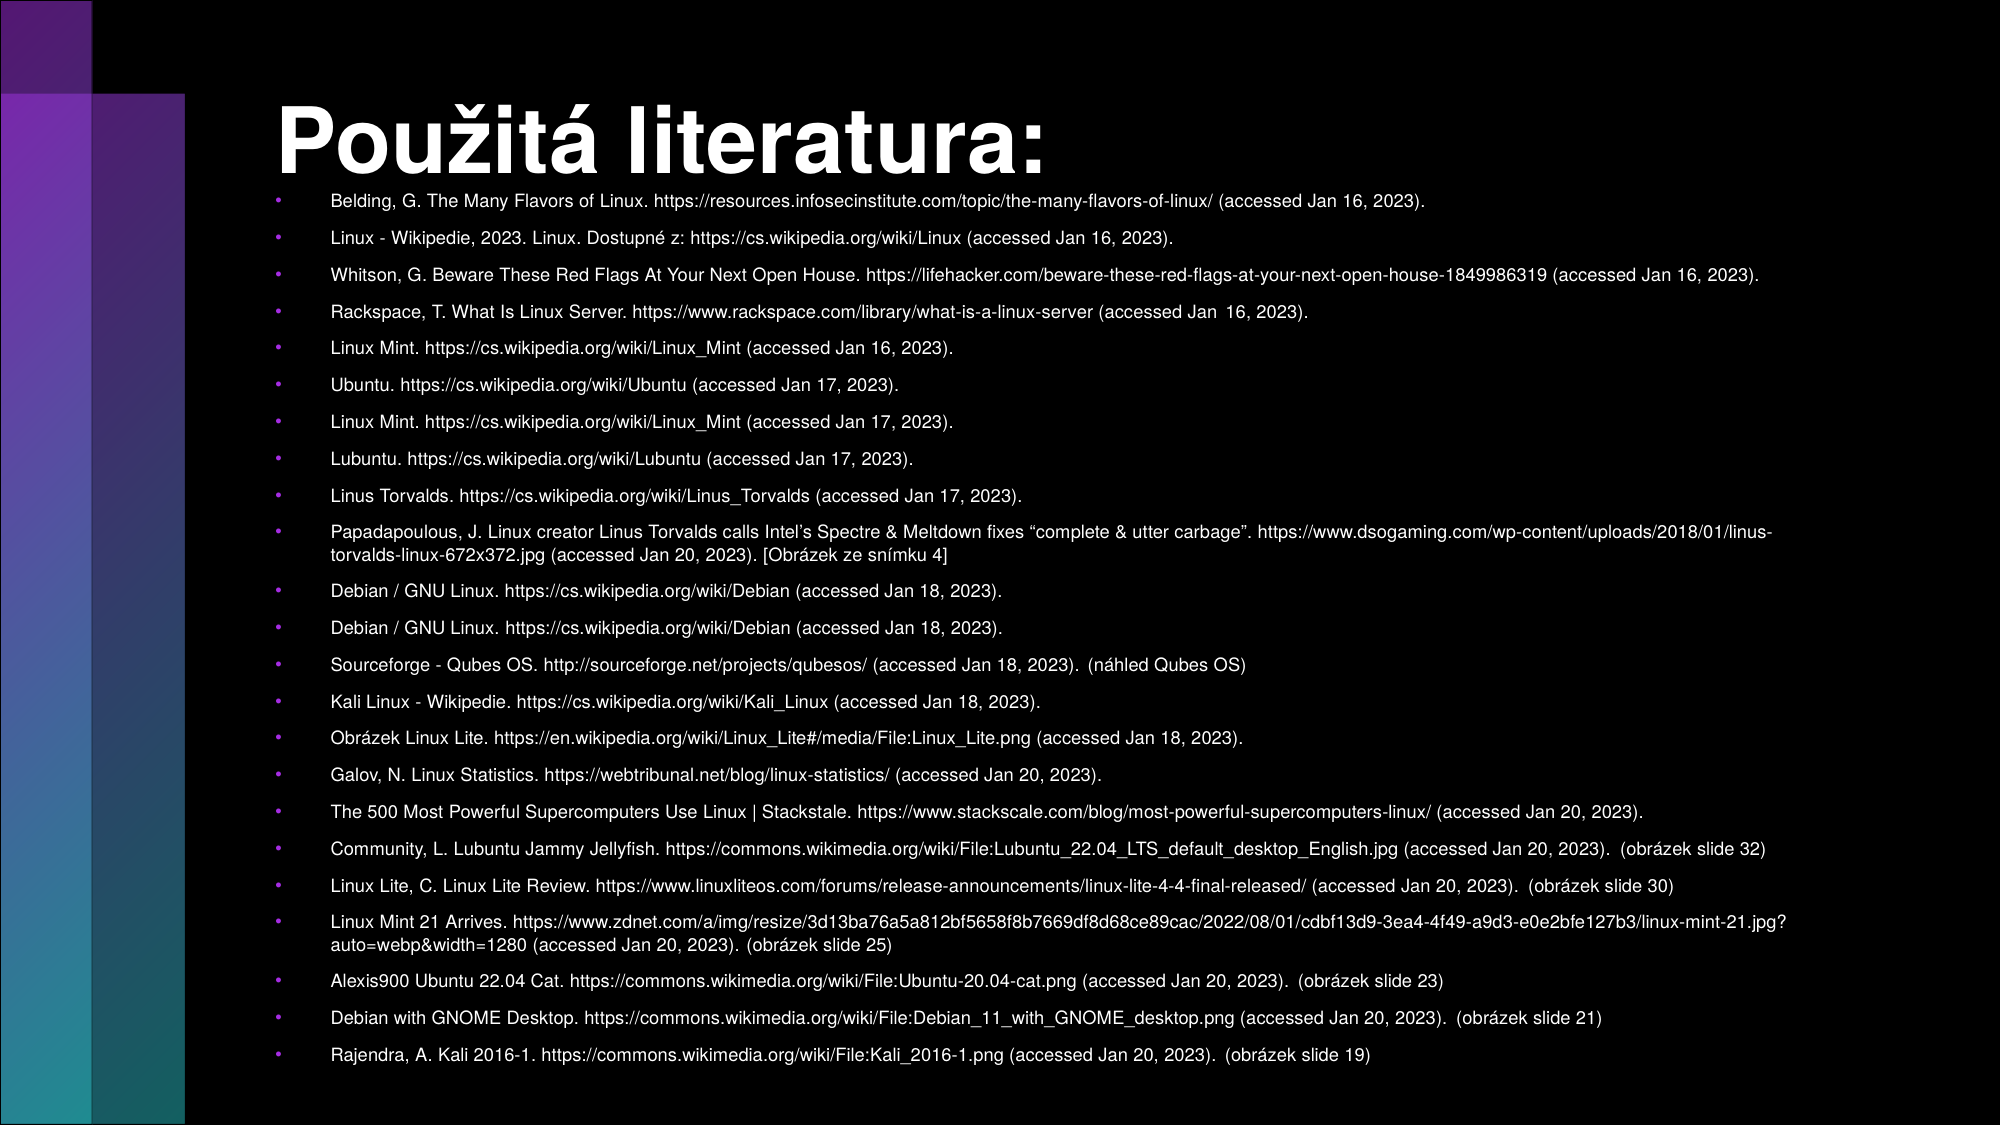

# Použitá literatura:

Belding, G. The Many Flavors of Linux. https://resources.infosecinstitute.com/topic/the-many-flavors-of-linux/ (accessed Jan 16, 2023).
Linux - Wikipedie, 2023. Linux. Dostupné z: https://cs.wikipedia.org/wiki/Linux (accessed Jan 16, 2023).
Whitson, G. Beware These Red Flags At Your Next Open House. https://lifehacker.com/beware-these-red-flags-at-your-next-open-house-1849986319 (accessed Jan 16, 2023).
Rackspace, T. What Is Linux Server. https://www.rackspace.com/library/what-is-a-linux-server (accessed Jan 16, 2023).
Linux Mint. https://cs.wikipedia.org/wiki/Linux_Mint (accessed Jan 16, 2023).
Ubuntu. https://cs.wikipedia.org/wiki/Ubuntu (accessed Jan 17, 2023).
Linux Mint. https://cs.wikipedia.org/wiki/Linux_Mint (accessed Jan 17, 2023).
Lubuntu. https://cs.wikipedia.org/wiki/Lubuntu (accessed Jan 17, 2023).
Linus Torvalds. https://cs.wikipedia.org/wiki/Linus_Torvalds (accessed Jan 17, 2023).
Papadapoulous, J. Linux creator Linus Torvalds calls Intel’s Spectre & Meltdown fixes “complete & utter carbage”. https://www.dsogaming.com/wp-content/uploads/2018/01/linus-torvalds-linux-672x372.jpg (accessed Jan 20, 2023). [Obrázek ze snímku 4]
Debian / GNU Linux. https://cs.wikipedia.org/wiki/Debian (accessed Jan 18, 2023).
Debian / GNU Linux. https://cs.wikipedia.org/wiki/Debian (accessed Jan 18, 2023).
Sourceforge - Qubes OS. http://sourceforge.net/projects/qubesos/ (accessed Jan 18, 2023). (náhled Qubes OS)
Kali Linux - Wikipedie. https://cs.wikipedia.org/wiki/Kali_Linux (accessed Jan 18, 2023).
Obrázek Linux Lite. https://en.wikipedia.org/wiki/Linux_Lite#/media/File:Linux_Lite.png (accessed Jan 18, 2023).
Galov, N. Linux Statistics. https://webtribunal.net/blog/linux-statistics/ (accessed Jan 20, 2023).
The 500 Most Powerful Supercomputers Use Linux | Stackstale. https://www.stackscale.com/blog/most-powerful-supercomputers-linux/ (accessed Jan 20, 2023).
Community, L. Lubuntu Jammy Jellyfish. https://commons.wikimedia.org/wiki/File:Lubuntu_22.04_LTS_default_desktop_English.jpg (accessed Jan 20, 2023). (obrázek slide 32)
Linux Lite, C. Linux Lite Review. https://www.linuxliteos.com/forums/release-announcements/linux-lite-4-4-final-released/ (accessed Jan 20, 2023). (obrázek slide 30)
Linux Mint 21 Arrives. https://www.zdnet.com/a/img/resize/3d13ba76a5a812bf5658f8b7669df8d68ce89cac/2022/08/01/cdbf13d9-3ea4-4f49-a9d3-e0e2bfe127b3/linux-mint-21.jpg?auto=webp&width=1280 (accessed Jan 20, 2023). (obrázek slide 25)
Alexis900 Ubuntu 22.04 Cat. https://commons.wikimedia.org/wiki/File:Ubuntu-20.04-cat.png (accessed Jan 20, 2023). (obrázek slide 23)
Debian with GNOME Desktop. https://commons.wikimedia.org/wiki/File:Debian_11_with_GNOME_desktop.png (accessed Jan 20, 2023). (obrázek slide 21)
Rajendra, A. Kali 2016-1. https://commons.wikimedia.org/wiki/File:Kali_2016-1.png (accessed Jan 20, 2023). (obrázek slide 19)